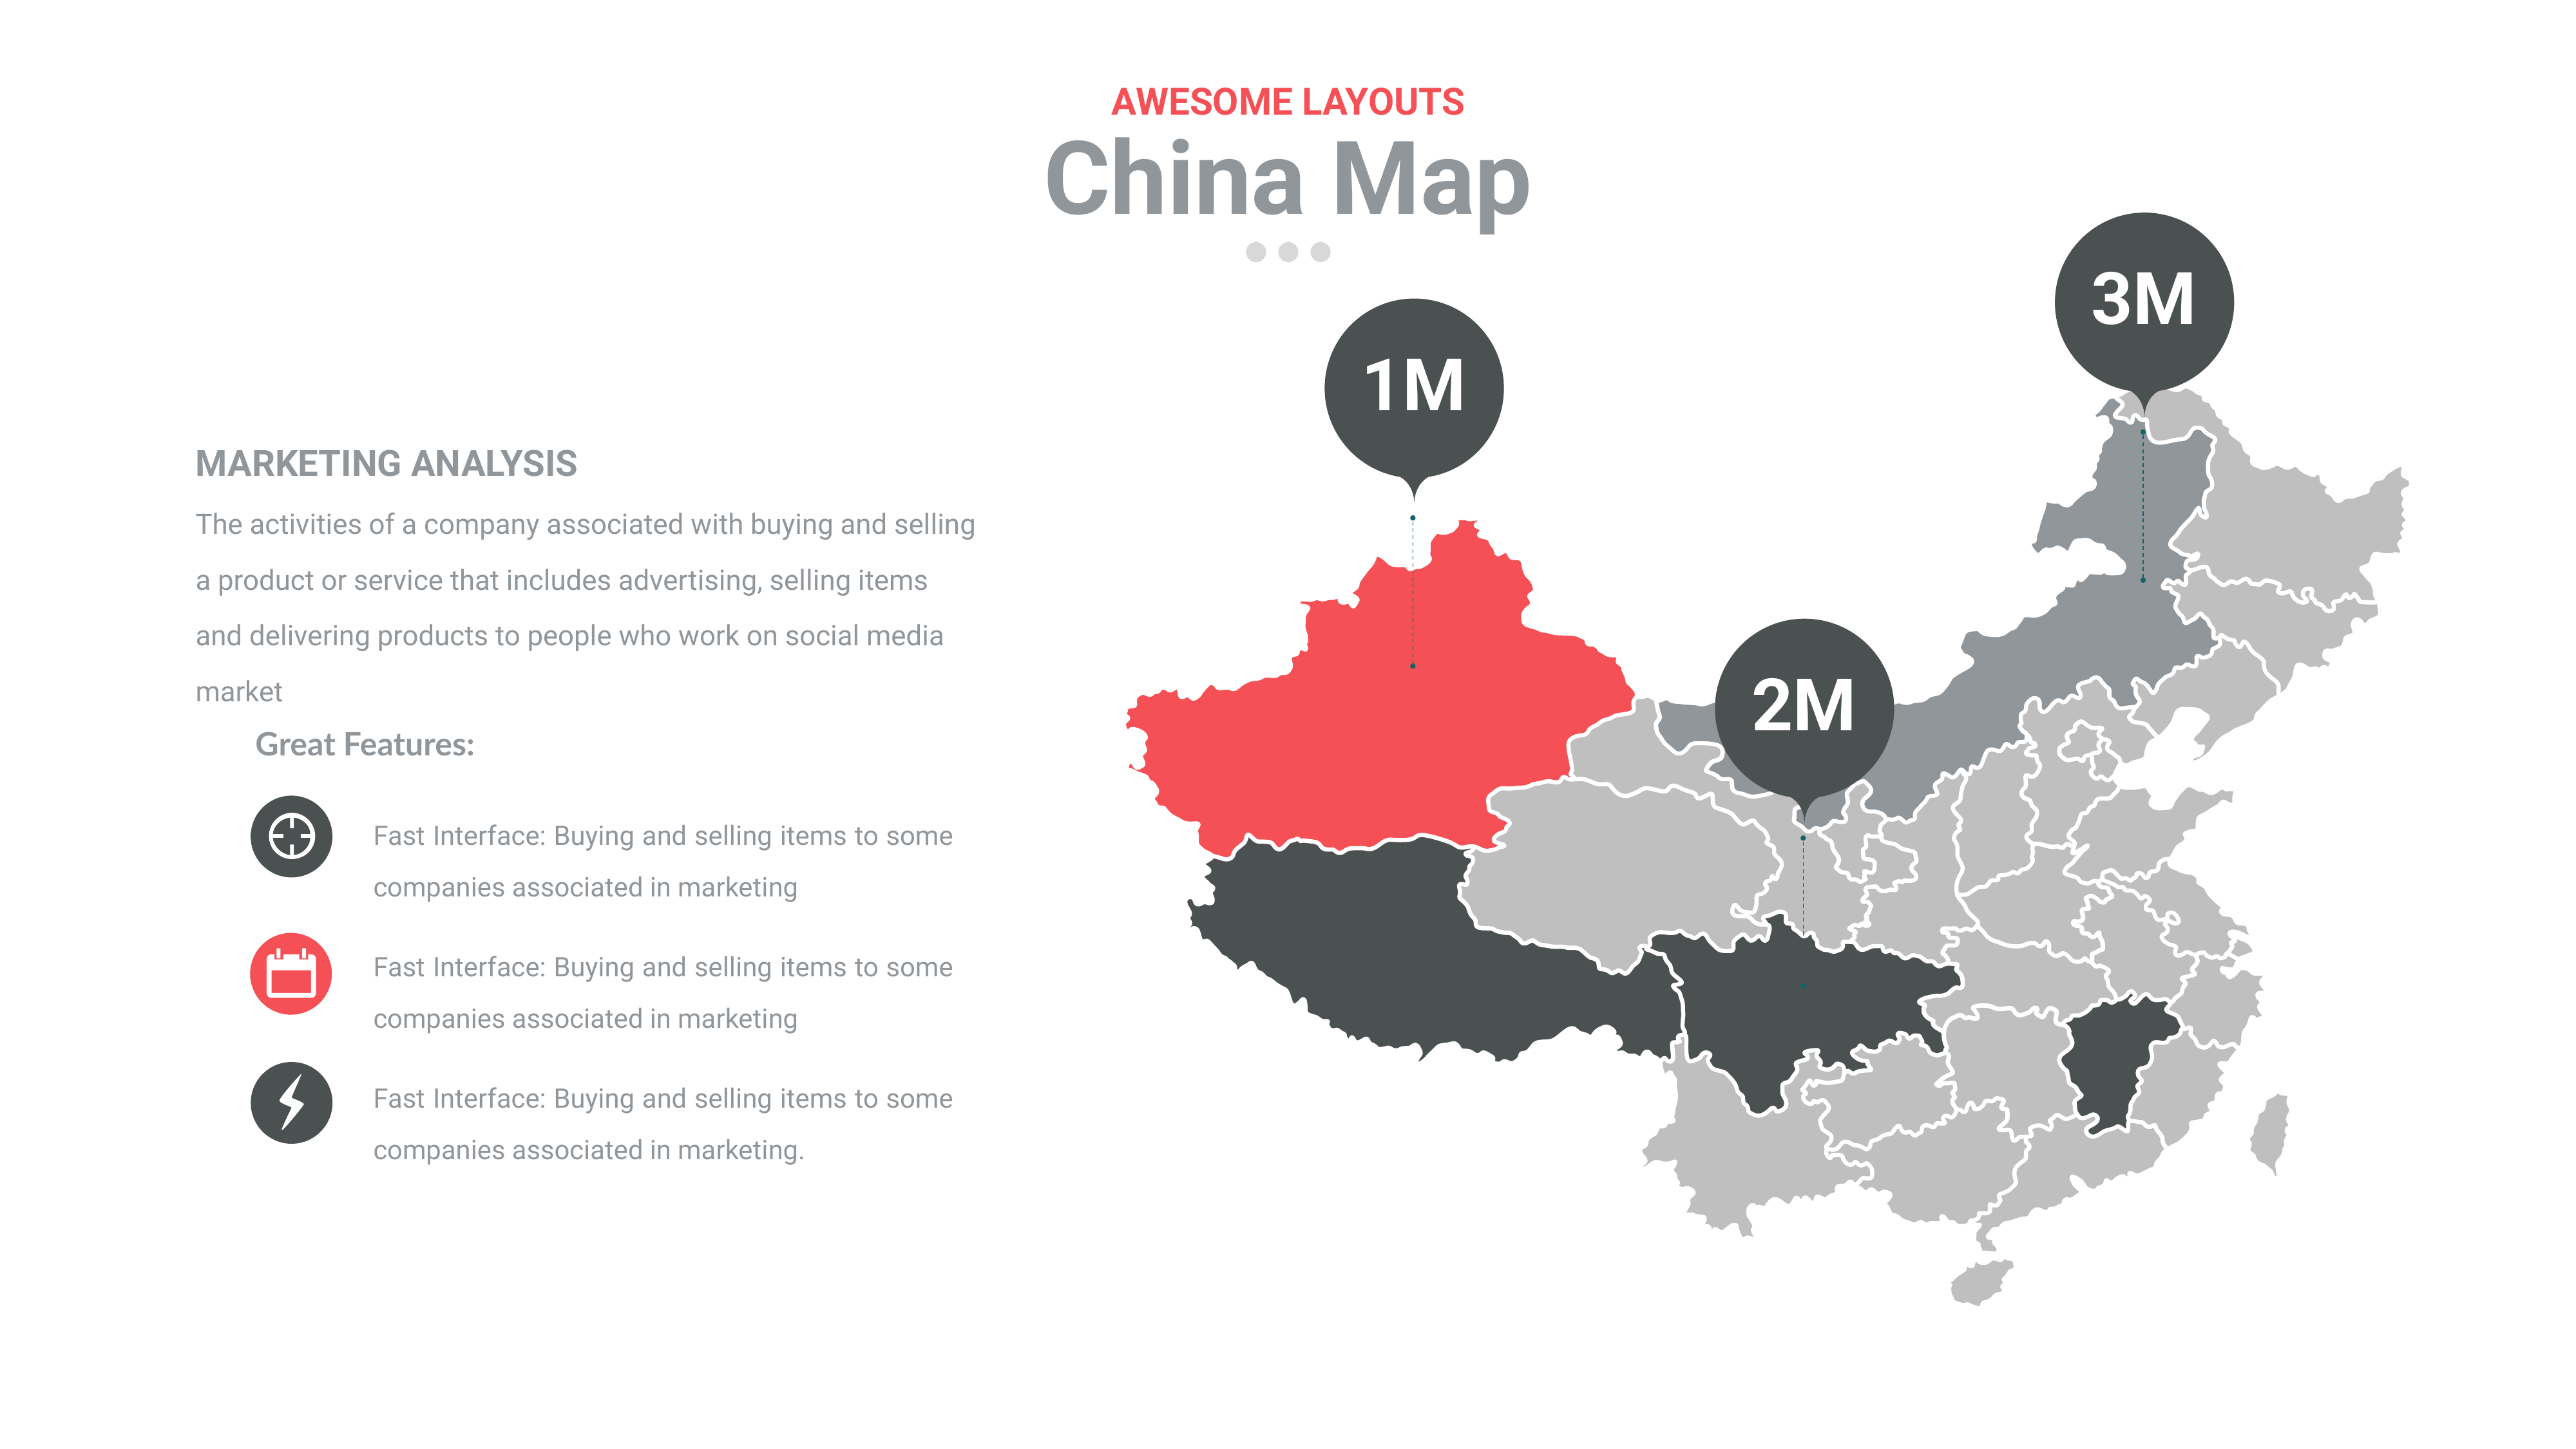

AWESOME LAYOUTS
China Map

3M

1M

MARKETING ANALYSIS
The activities of a company associated with buying and selling a product or service that includes advertising, selling items and delivering products to people who work on social media market

2M
Great Features:

Fast Interface: Buying and selling items to some companies associated in marketing

Fast Interface: Buying and selling items to some companies associated in marketing

Fast Interface: Buying and selling items to some companies associated in marketing.